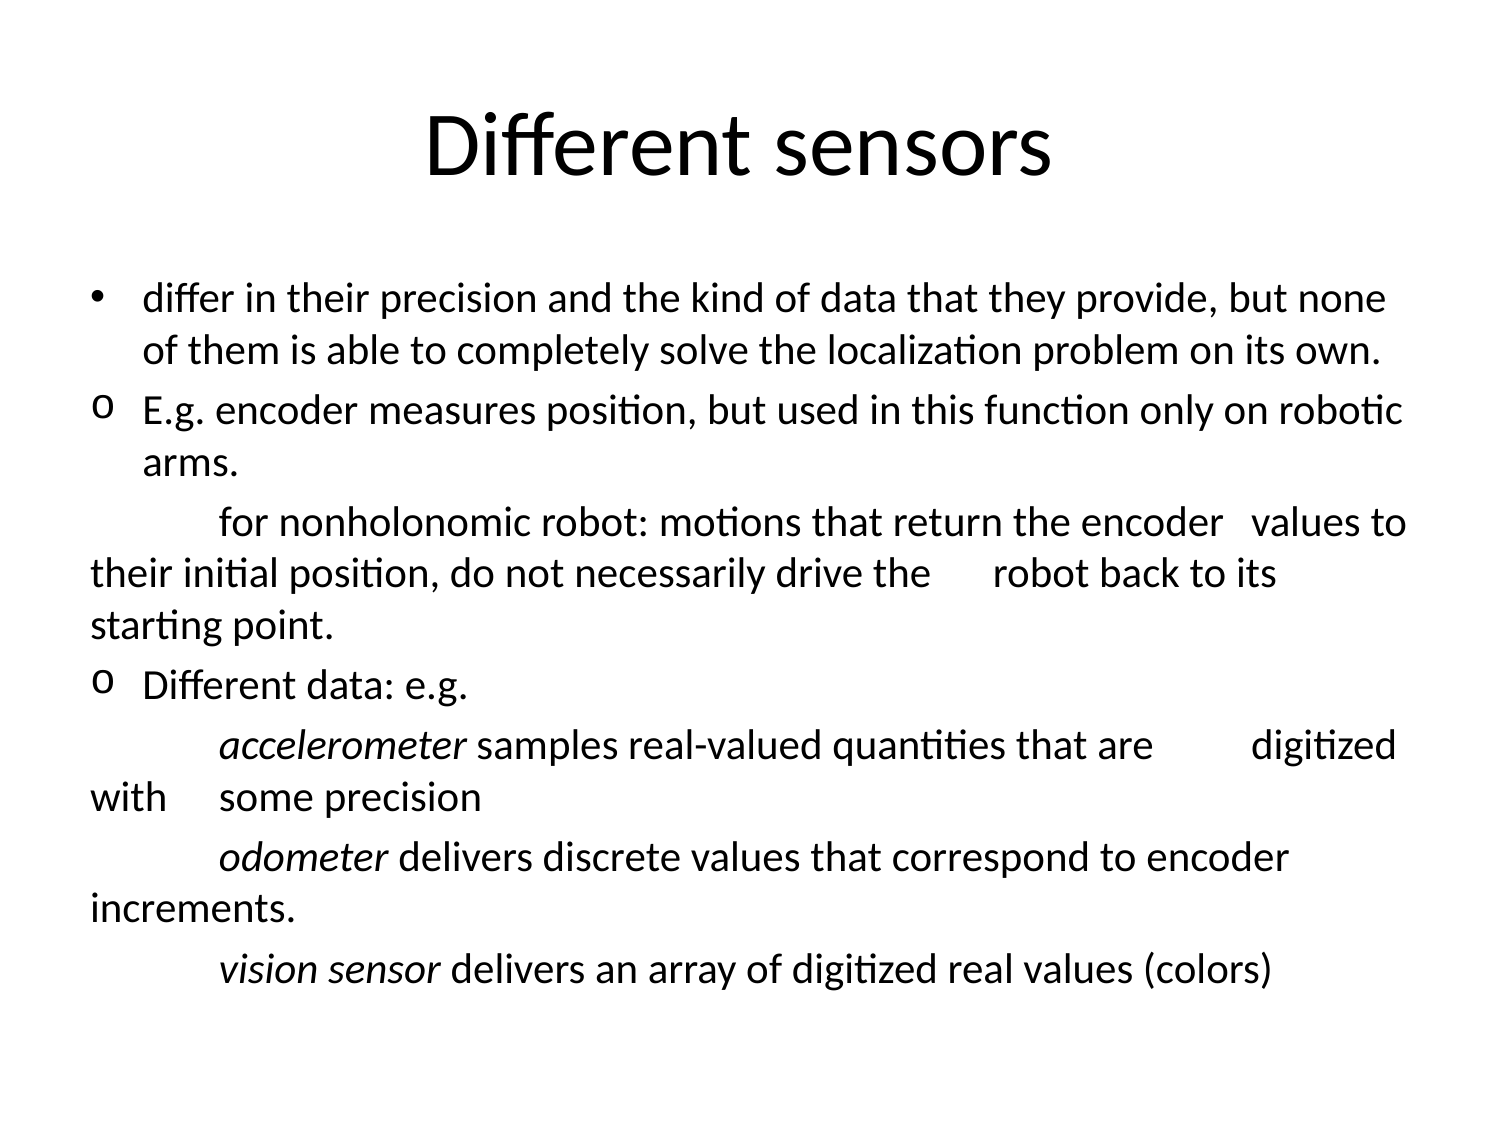

# Different sensors
differ in their precision and the kind of data that they provide, but none of them is able to completely solve the localization problem on its own.
E.g. encoder measures position, but used in this function only on robotic arms.
	for nonholonomic robot: motions that return the encoder 	values to their initial position, do not necessarily drive the 	robot back to its starting point.
Different data: e.g.
	accelerometer samples real-valued quantities that are 	digitized with 	some precision
	odometer delivers discrete values that correspond to encoder 	increments.
	vision sensor delivers an array of digitized real values (colors)